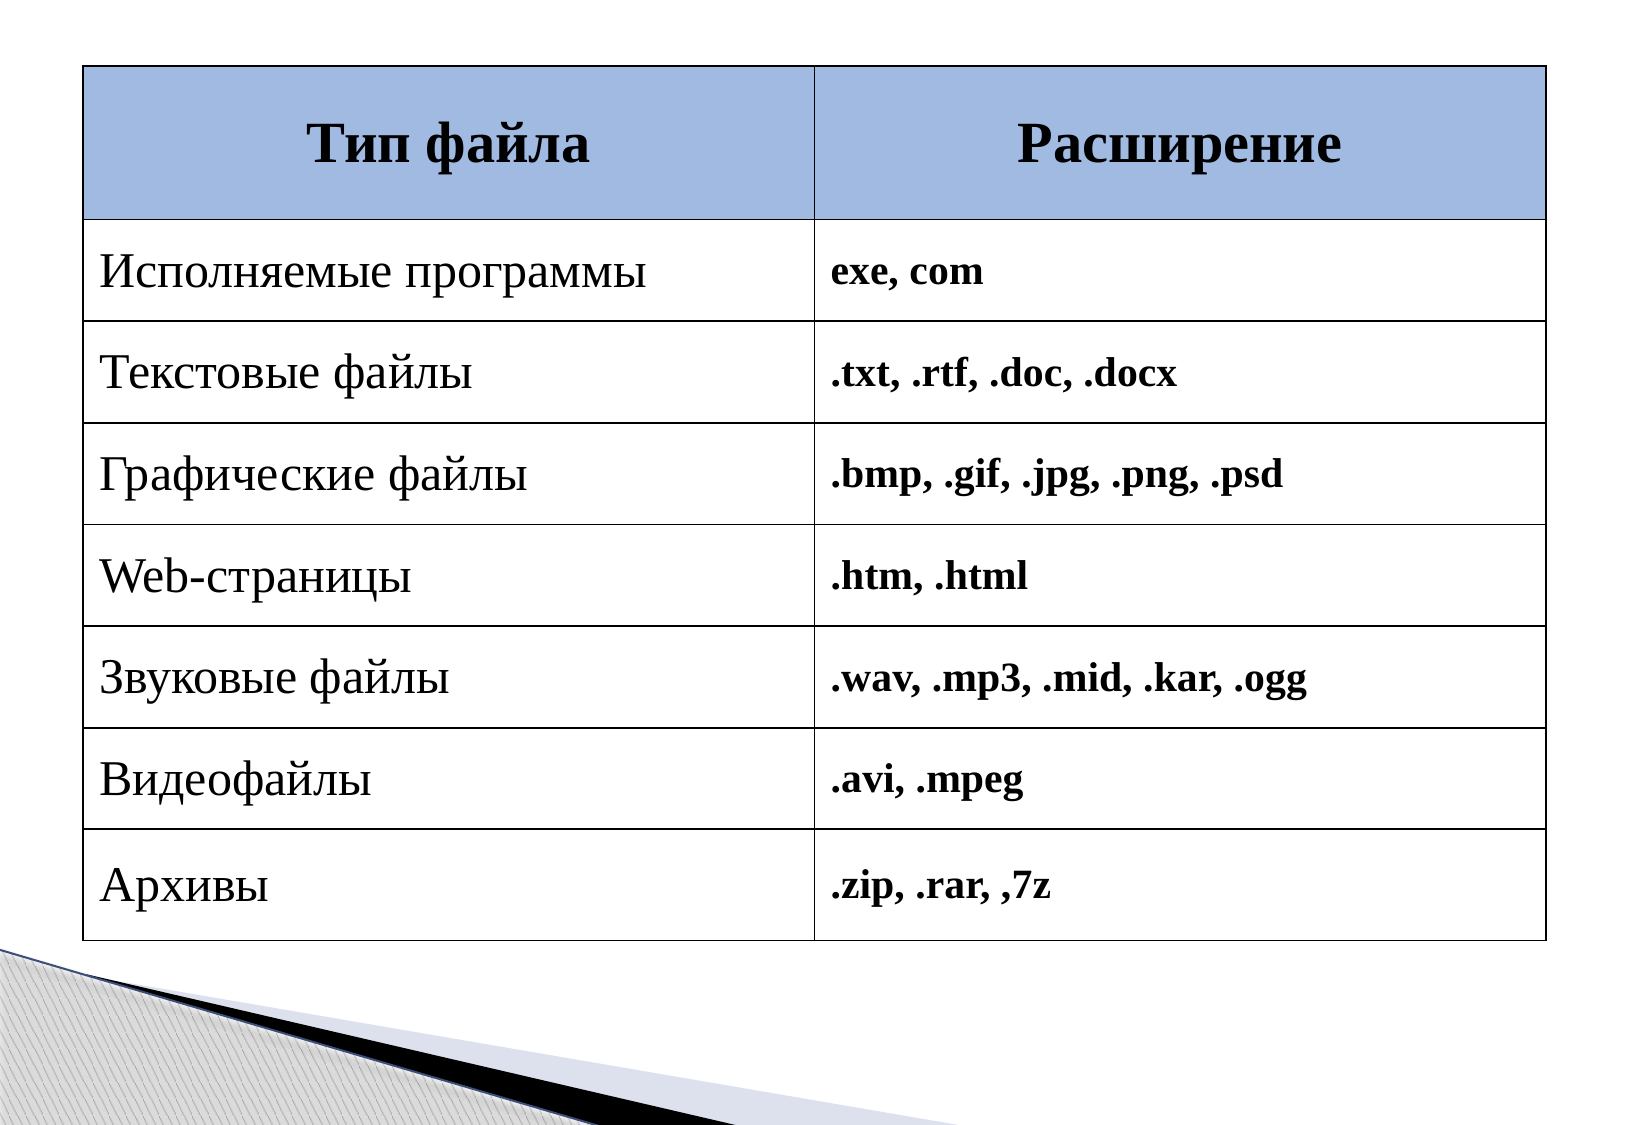

| Тип файла | Расширение |
| --- | --- |
| Исполняемые программы | exe, com |
| Текстовые файлы | .txt, .rtf, .doc, .docx |
| Графические файлы | .bmp, .gif, .jpg, .png, .psd |
| Web-страницы | .htm, .html |
| Звуковые файлы | .wav, .mp3, .mid, .kar, .ogg |
| Видеофайлы | .avi, .mpeg |
| Архивы | .zip, .rar, ,7z |